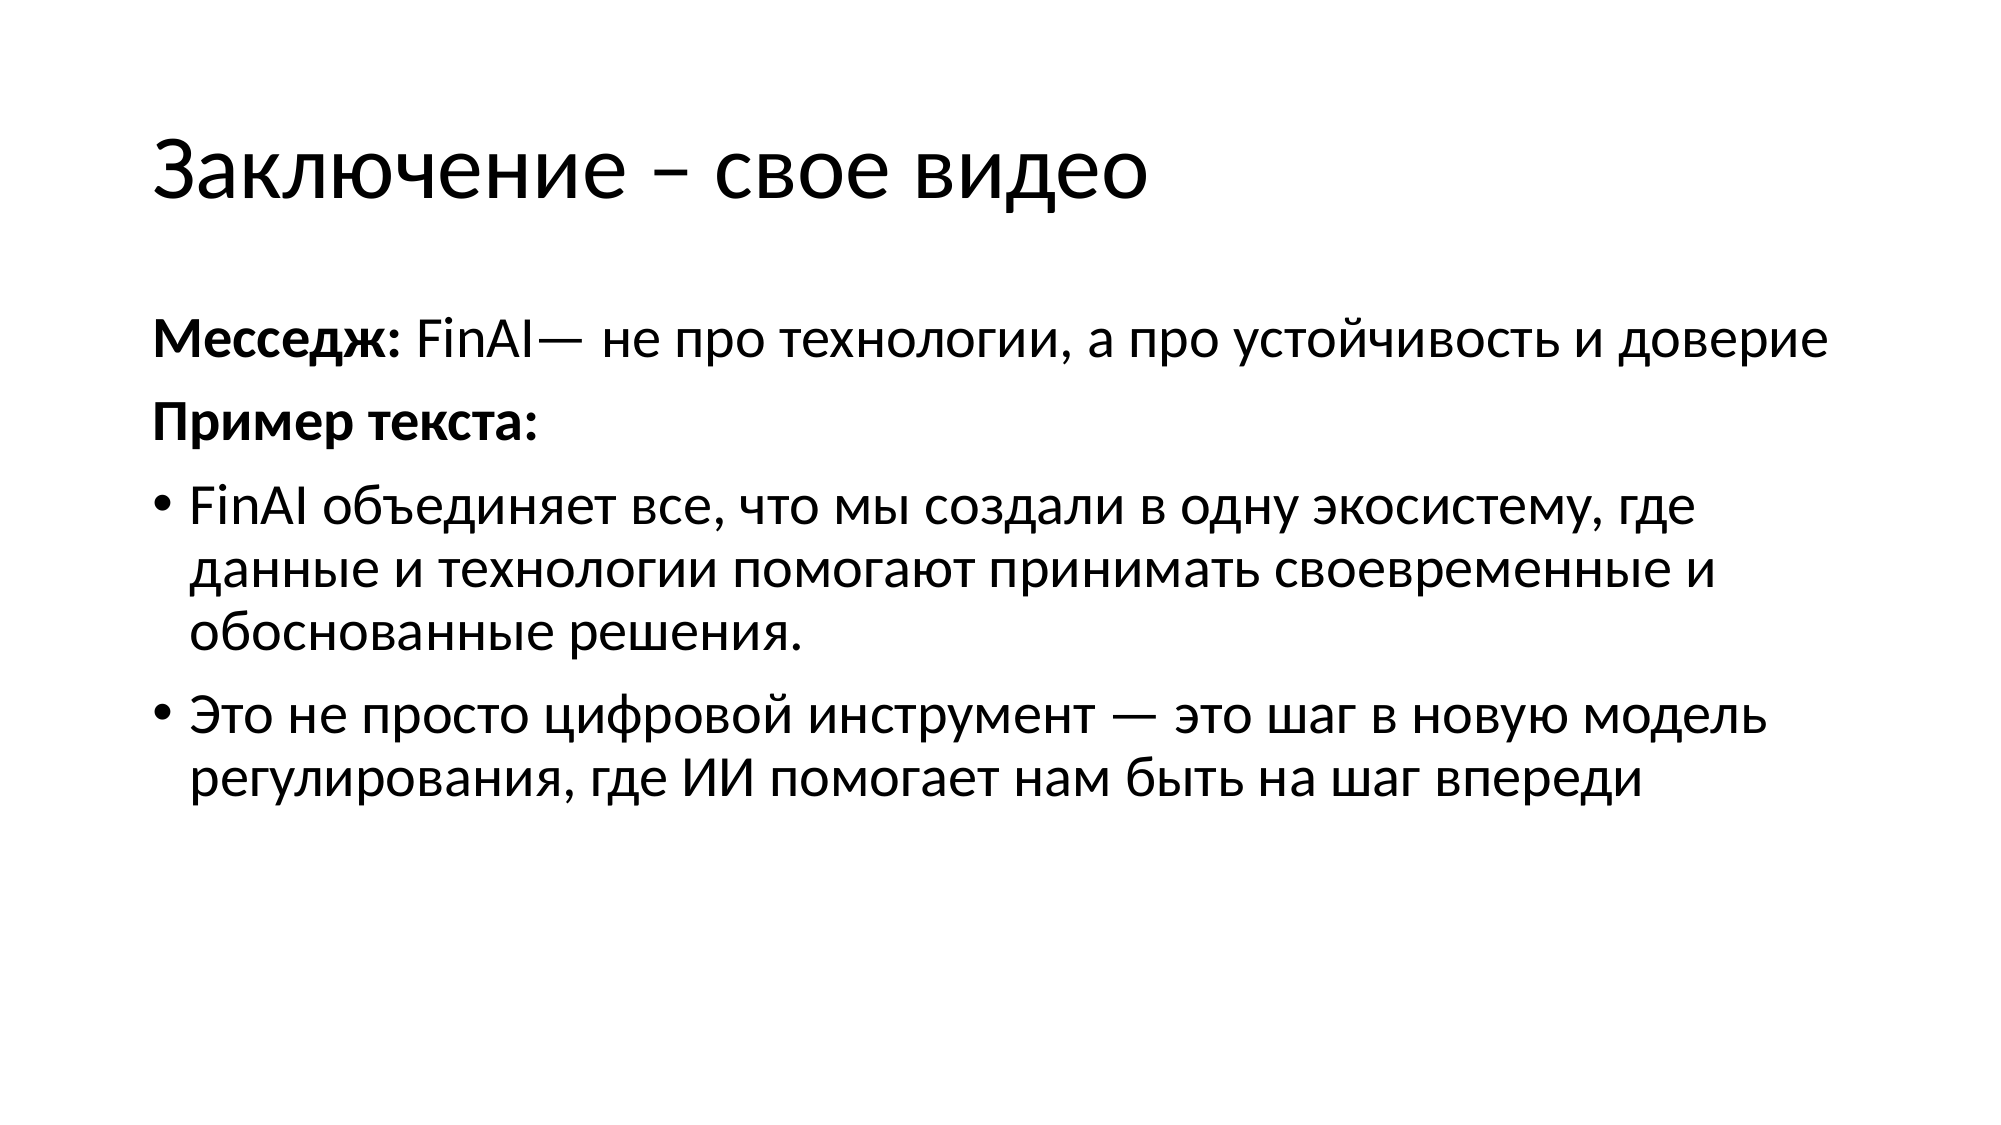

# Заключение – свое видео
Месседж: FinAI— не про технологии, а про устойчивость и доверие
Пример текста:
FinAI объединяет все, что мы создали в одну экосистему, где данные и технологии помогают принимать своевременные и обоснованные решения.
Это не просто цифровой инструмент — это шаг в новую модель регулирования, где ИИ помогает нам быть на шаг впереди